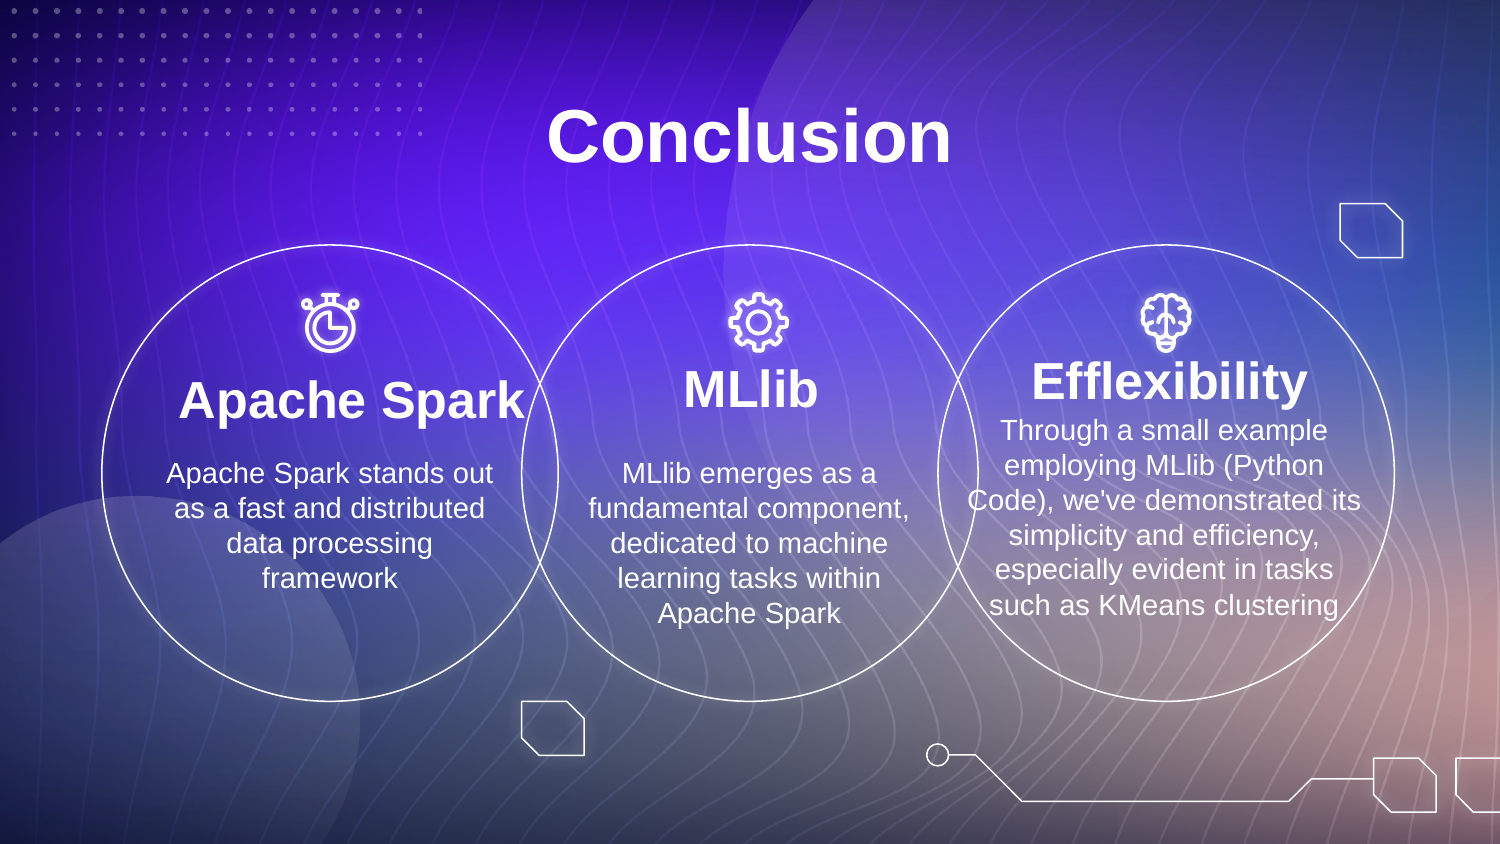

# Conclusion

Efflexibility
MLlib
Apache Spark
Through a small example employing MLlib (Python Code), we've demonstrated its simplicity and efficiency, especially evident in tasks such as KMeans clustering
Apache Spark stands out as a fast and distributed data processing framework
MLlib emerges as a fundamental component, dedicated to machine learning tasks within Apache Spark